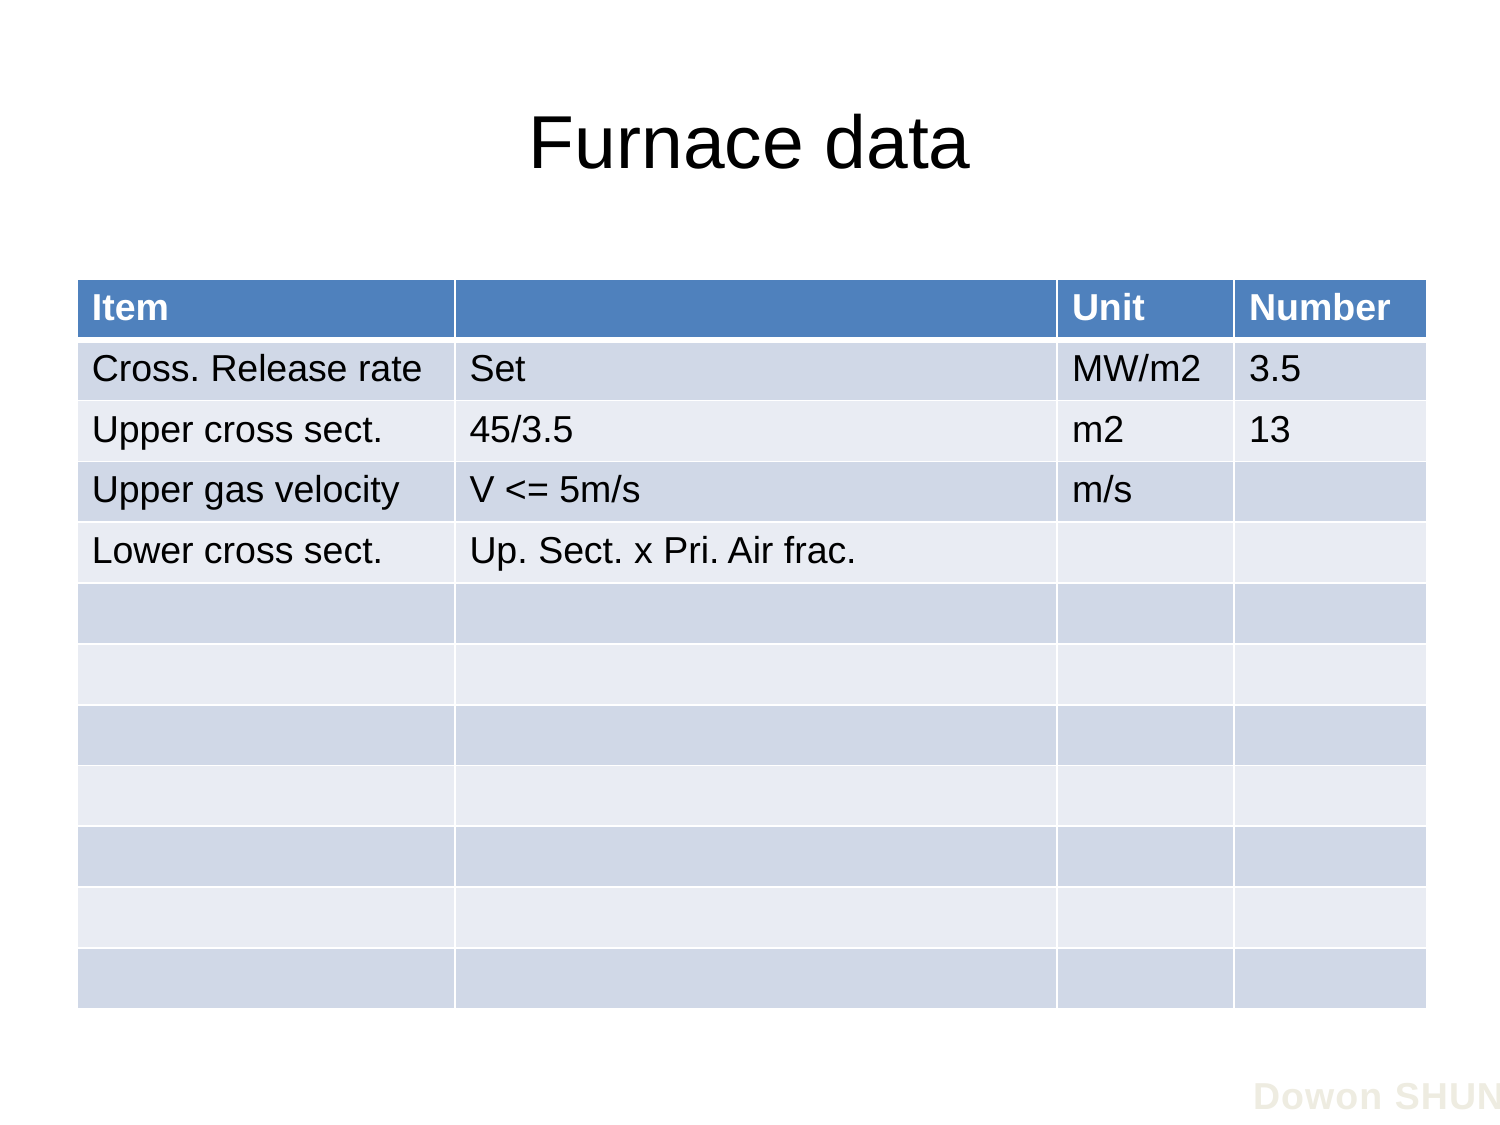

# Furnace data
| Item |  | Unit | Number |
| --- | --- | --- | --- |
| Cross. Release rate | Set | MW/m2 | 3.5 |
| Upper cross sect. | 45/3.5 | m2 | 13 |
| Upper gas velocity | V <= 5m/s | m/s |  |
| Lower cross sect. | Up. Sect. x Pri. Air frac. |  |  |
|  |  |  |  |
|  |  |  |  |
|  |  |  |  |
|  |  |  |  |
|  |  |  |  |
|  |  |  |  |
|  |  |  |  |